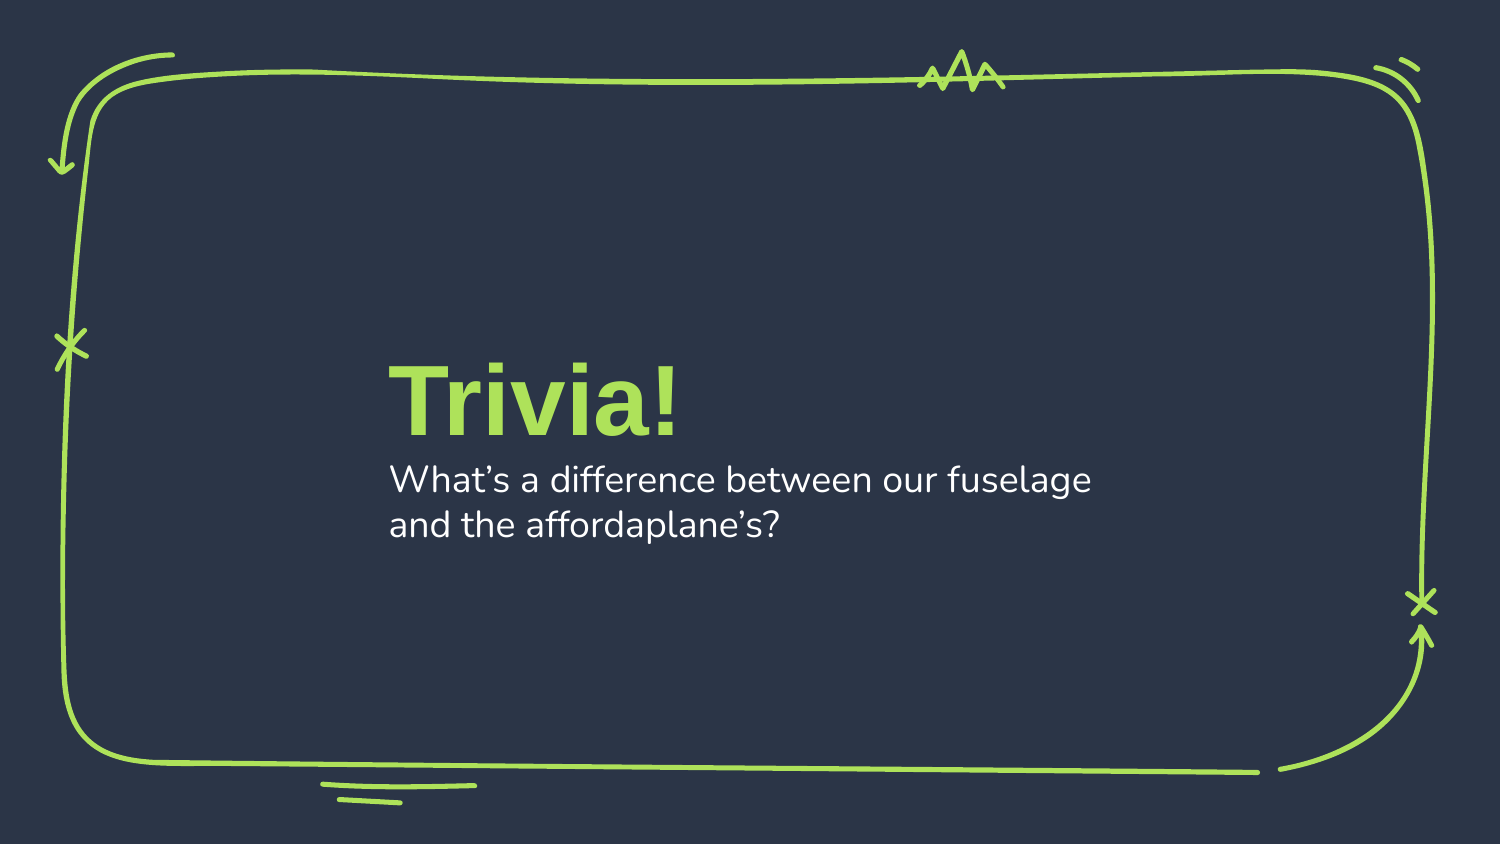

Trivia!
What’s a difference between our fuselage and the affordaplane’s?